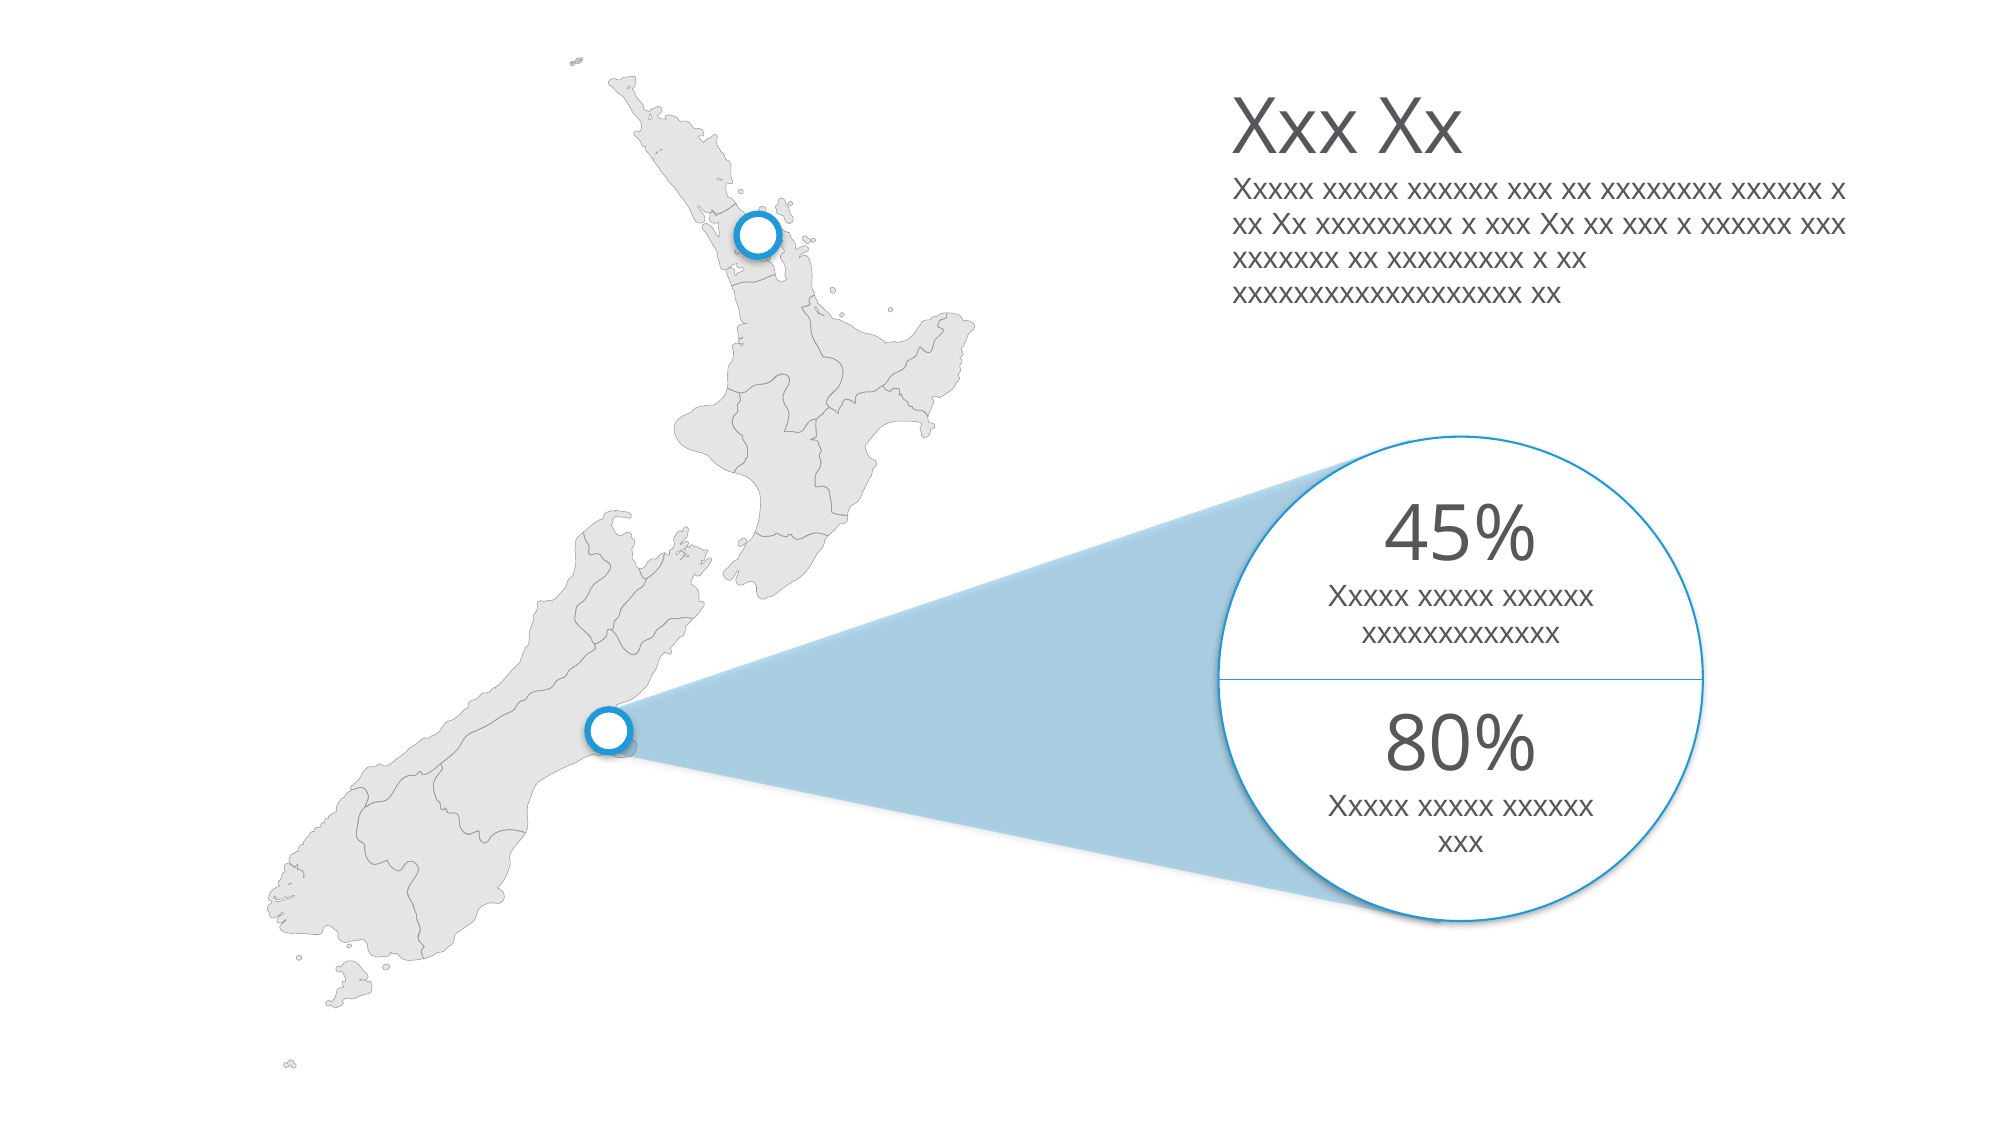

Xxx Xx
Xxxxx xxxxx xxxxxx xxx xx xxxxxxxx xxxxxx x xx Xx xxxxxxxxx x xxx Xx xx xxx x xxxxxx xxx xxxxxxx xx xxxxxxxxx x xx xxxxxxxxxxxxxxxxxxx xx

45%
Xxxxx xxxxx xxxxxx xxxxxxxxxxxxx
80%
Xxxxx xxxxx xxxxxx xxx